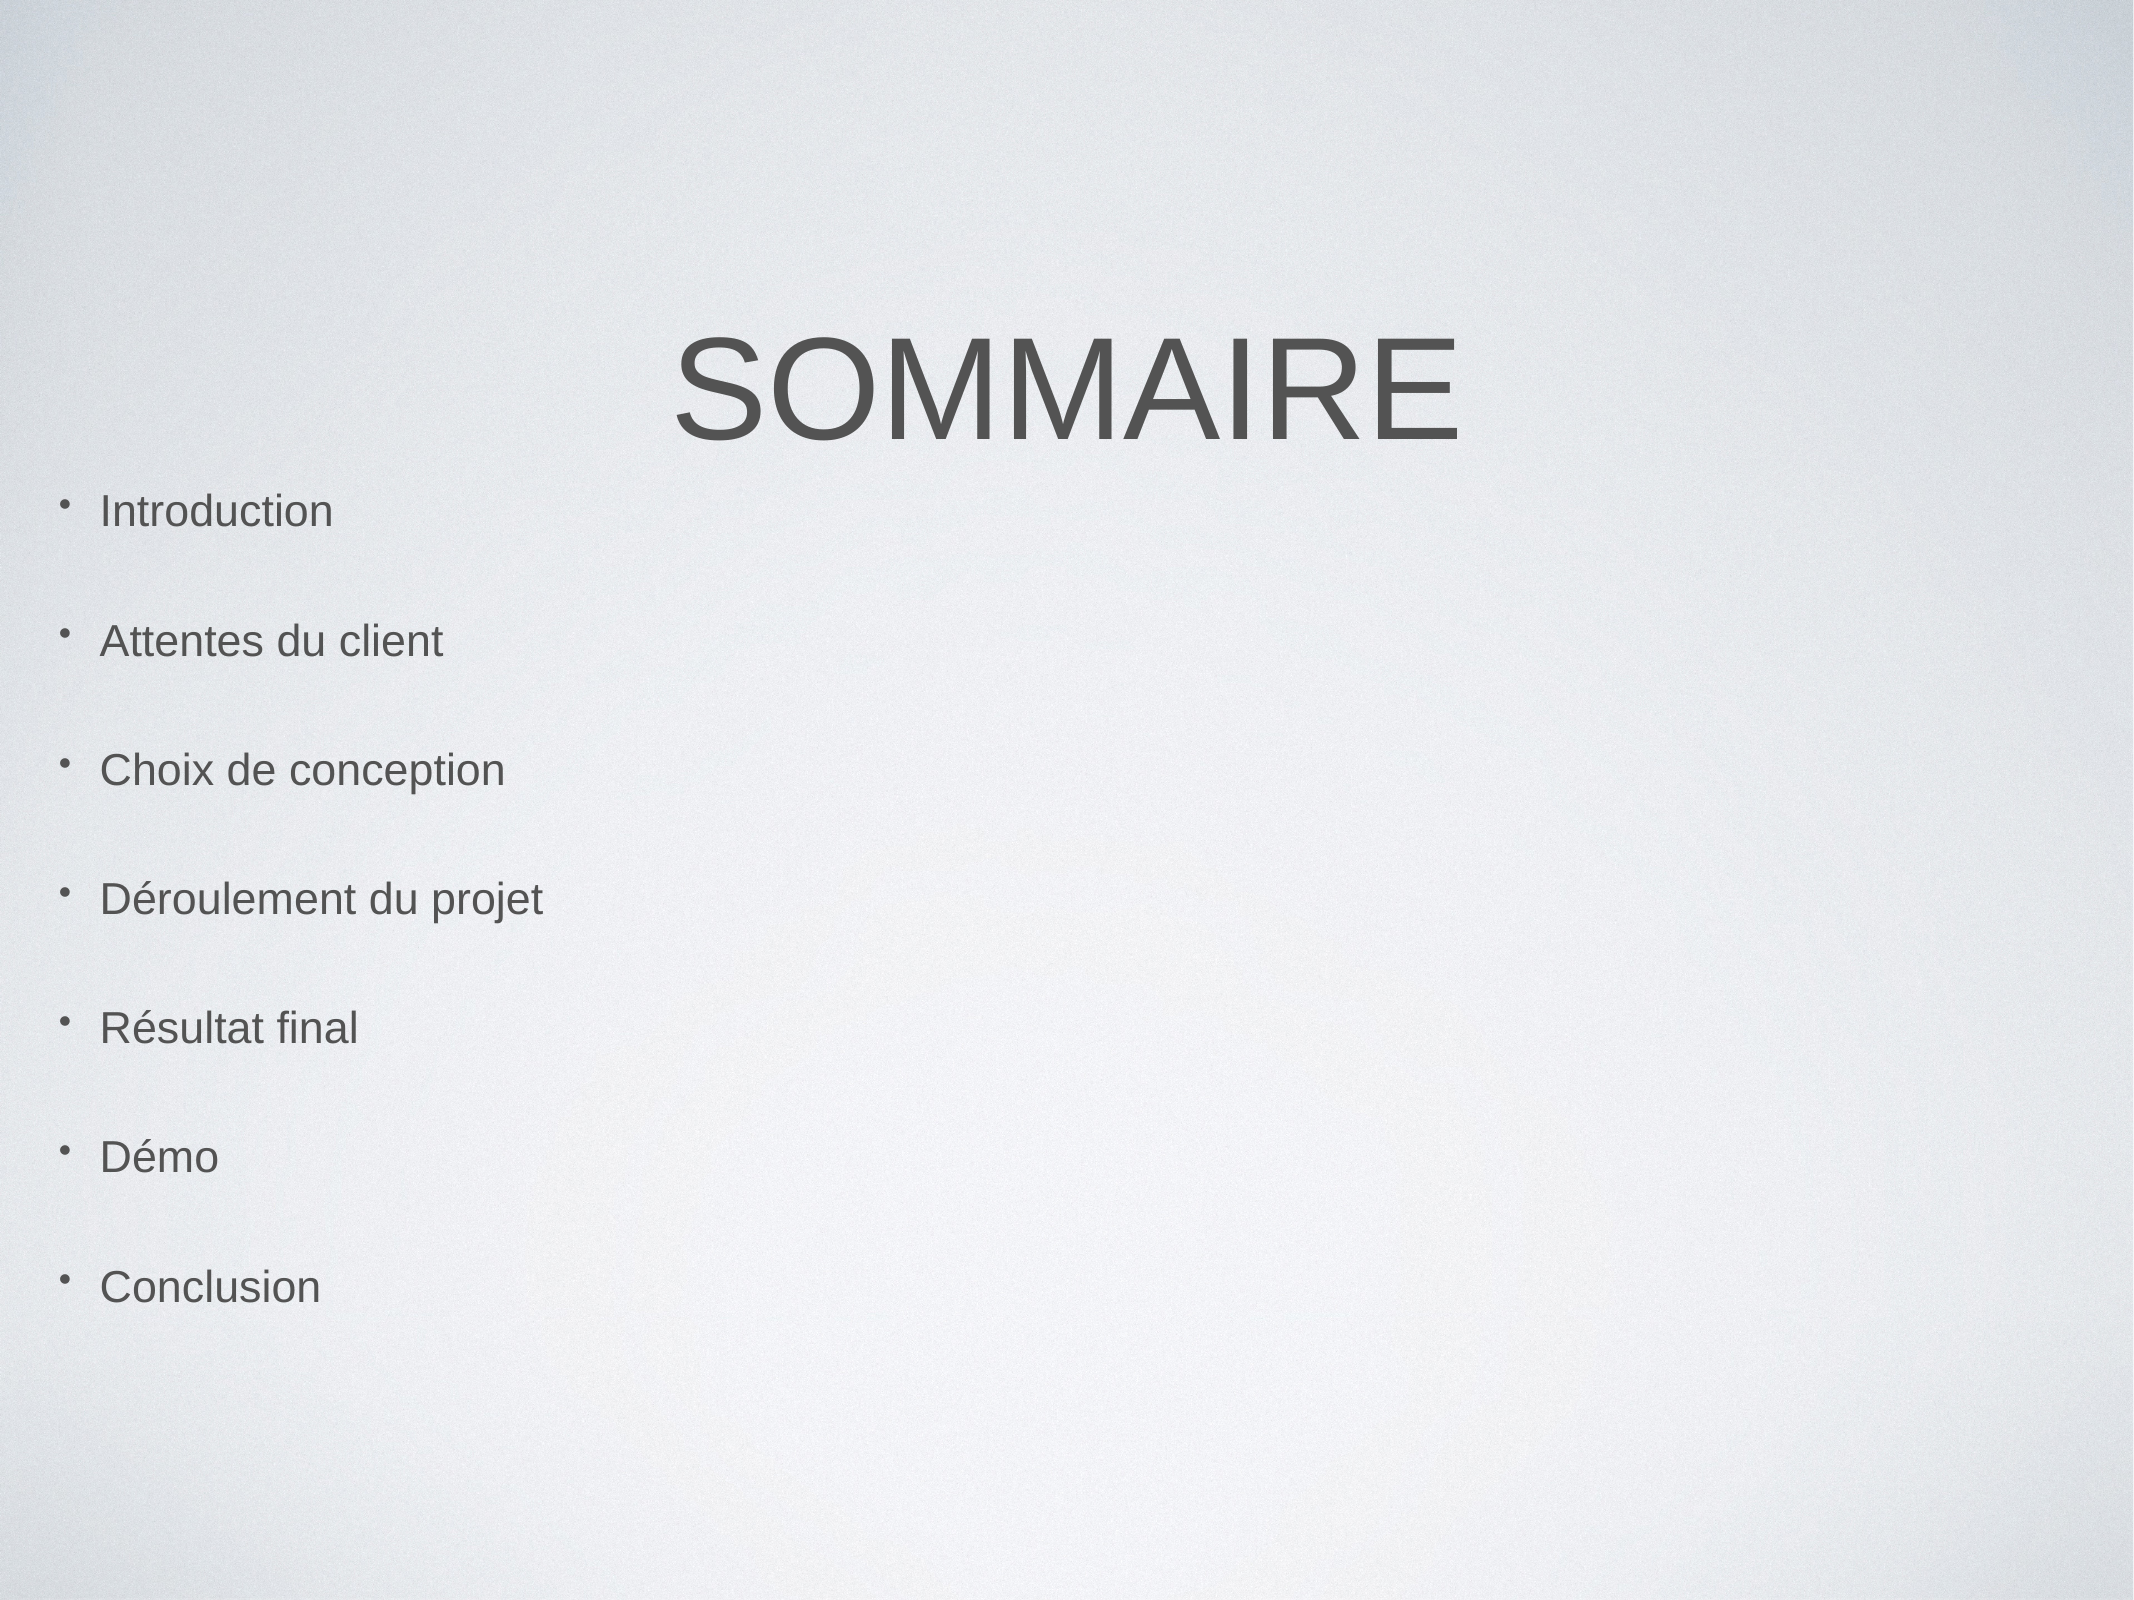

# Sommaire
Introduction
Attentes du client
Choix de conception
Déroulement du projet
Résultat final
Démo
Conclusion